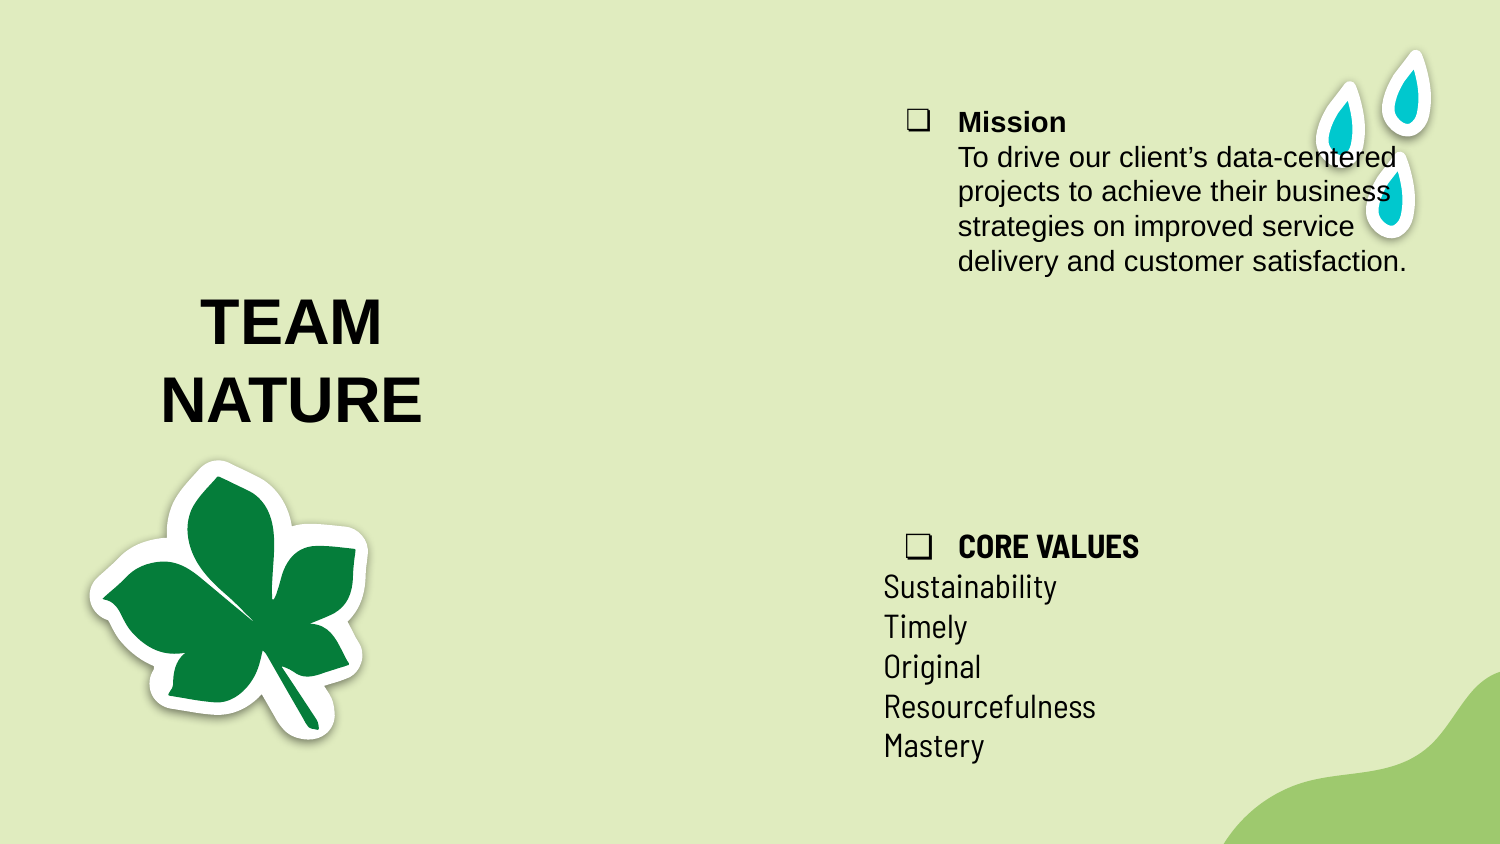

Mission
To drive our client’s data-centered projects to achieve their business strategies on improved service delivery and customer satisfaction.
TEAM NATURE

CORE VALUES
Sustainability
Timely
Original
Resourcefulness
Mastery